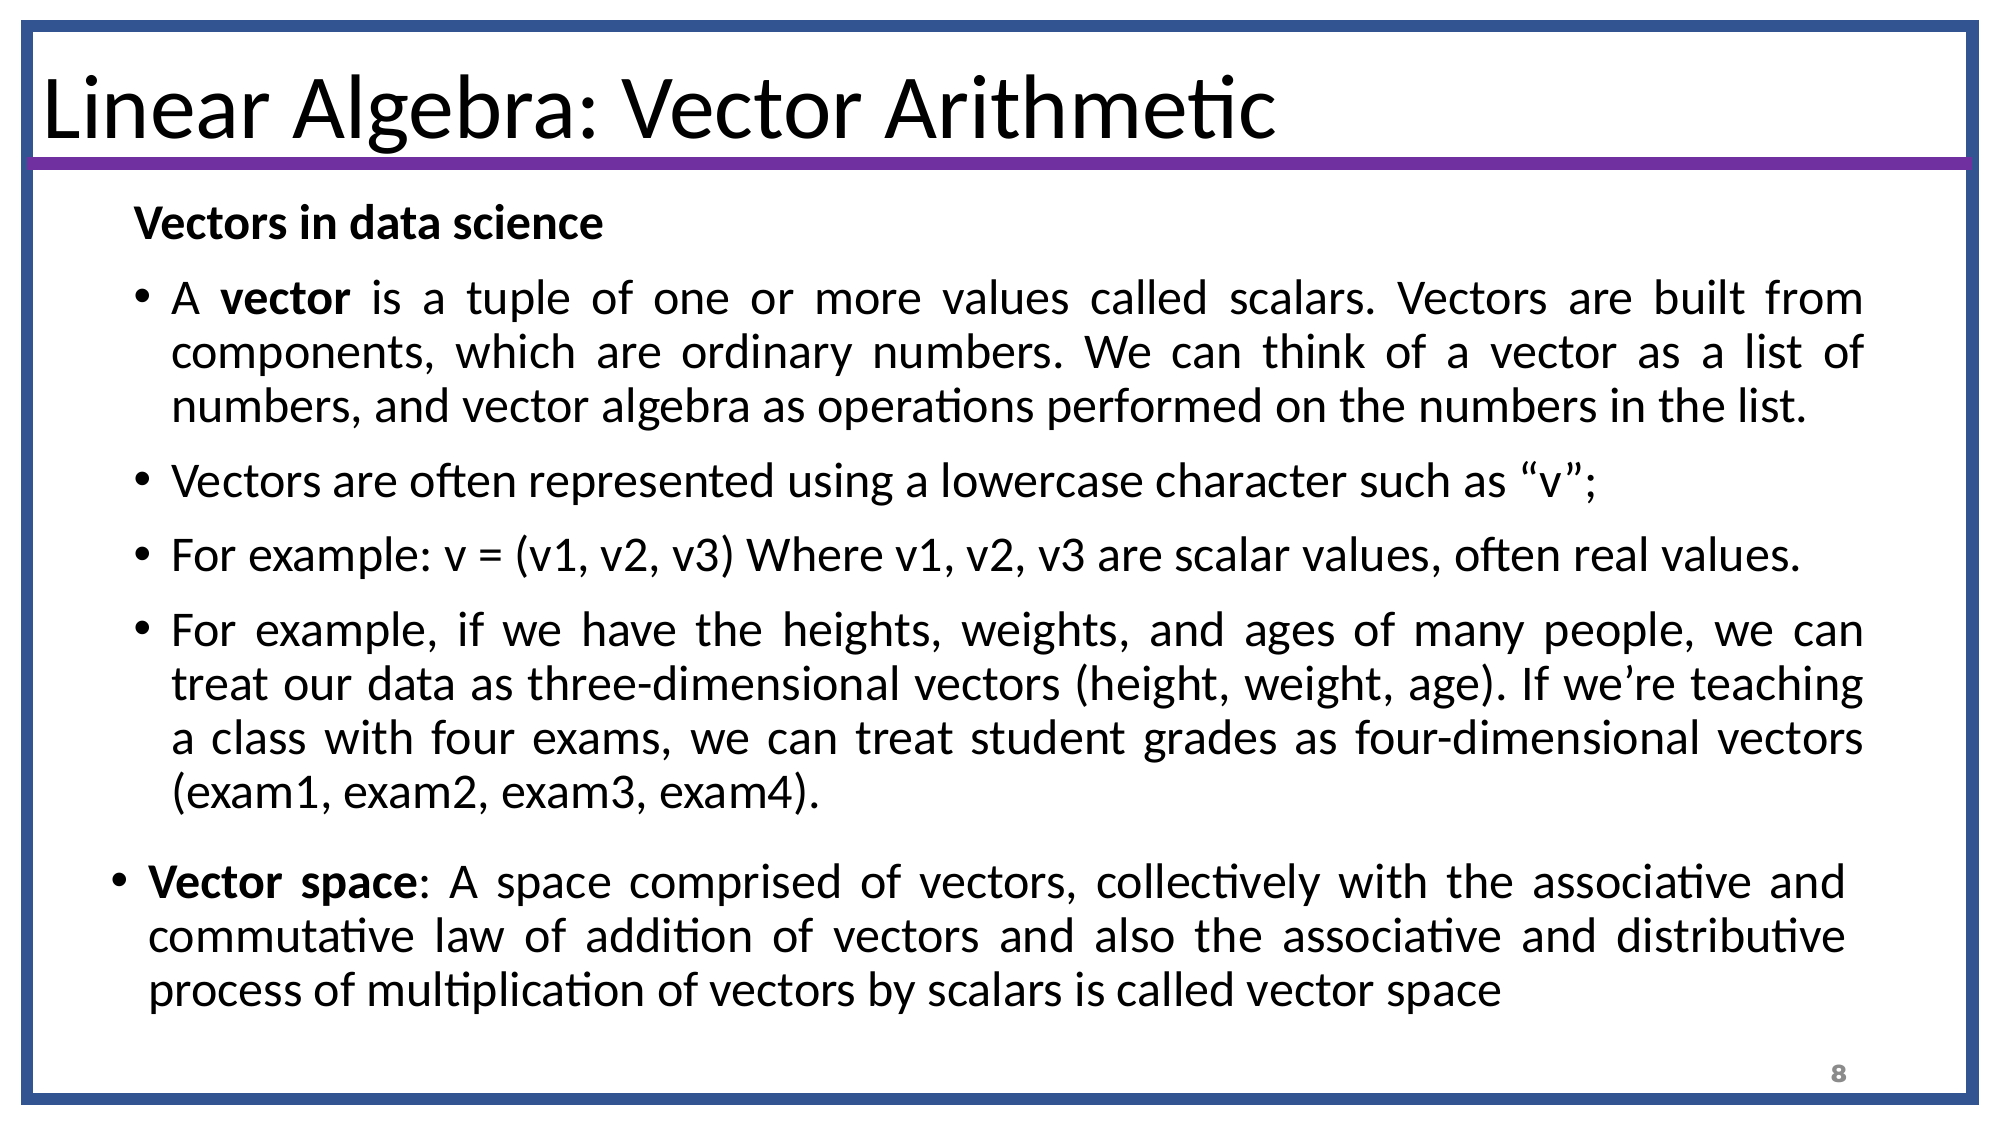

# Linear Algebra: Vector Arithmetic

Vectors in data science
A vector is a tuple of one or more values called scalars. Vectors are built from components, which are ordinary numbers. We can think of a vector as a list of numbers, and vector algebra as operations performed on the numbers in the list.
Vectors are often represented using a lowercase character such as “v”;
For example: v = (v1, v2, v3) Where v1, v2, v3 are scalar values, often real values.
For example, if we have the heights, weights, and ages of many people, we can treat our data as three-dimensional vectors (height, weight, age). If we’re teaching a class with four exams, we can treat student grades as four-dimensional vectors (exam1, exam2, exam3, exam4).

Vector space: A space comprised of vectors, collectively with the associative and commutative law of addition of vectors and also the associative and distributive process of multiplication of vectors by scalars is called vector space
8